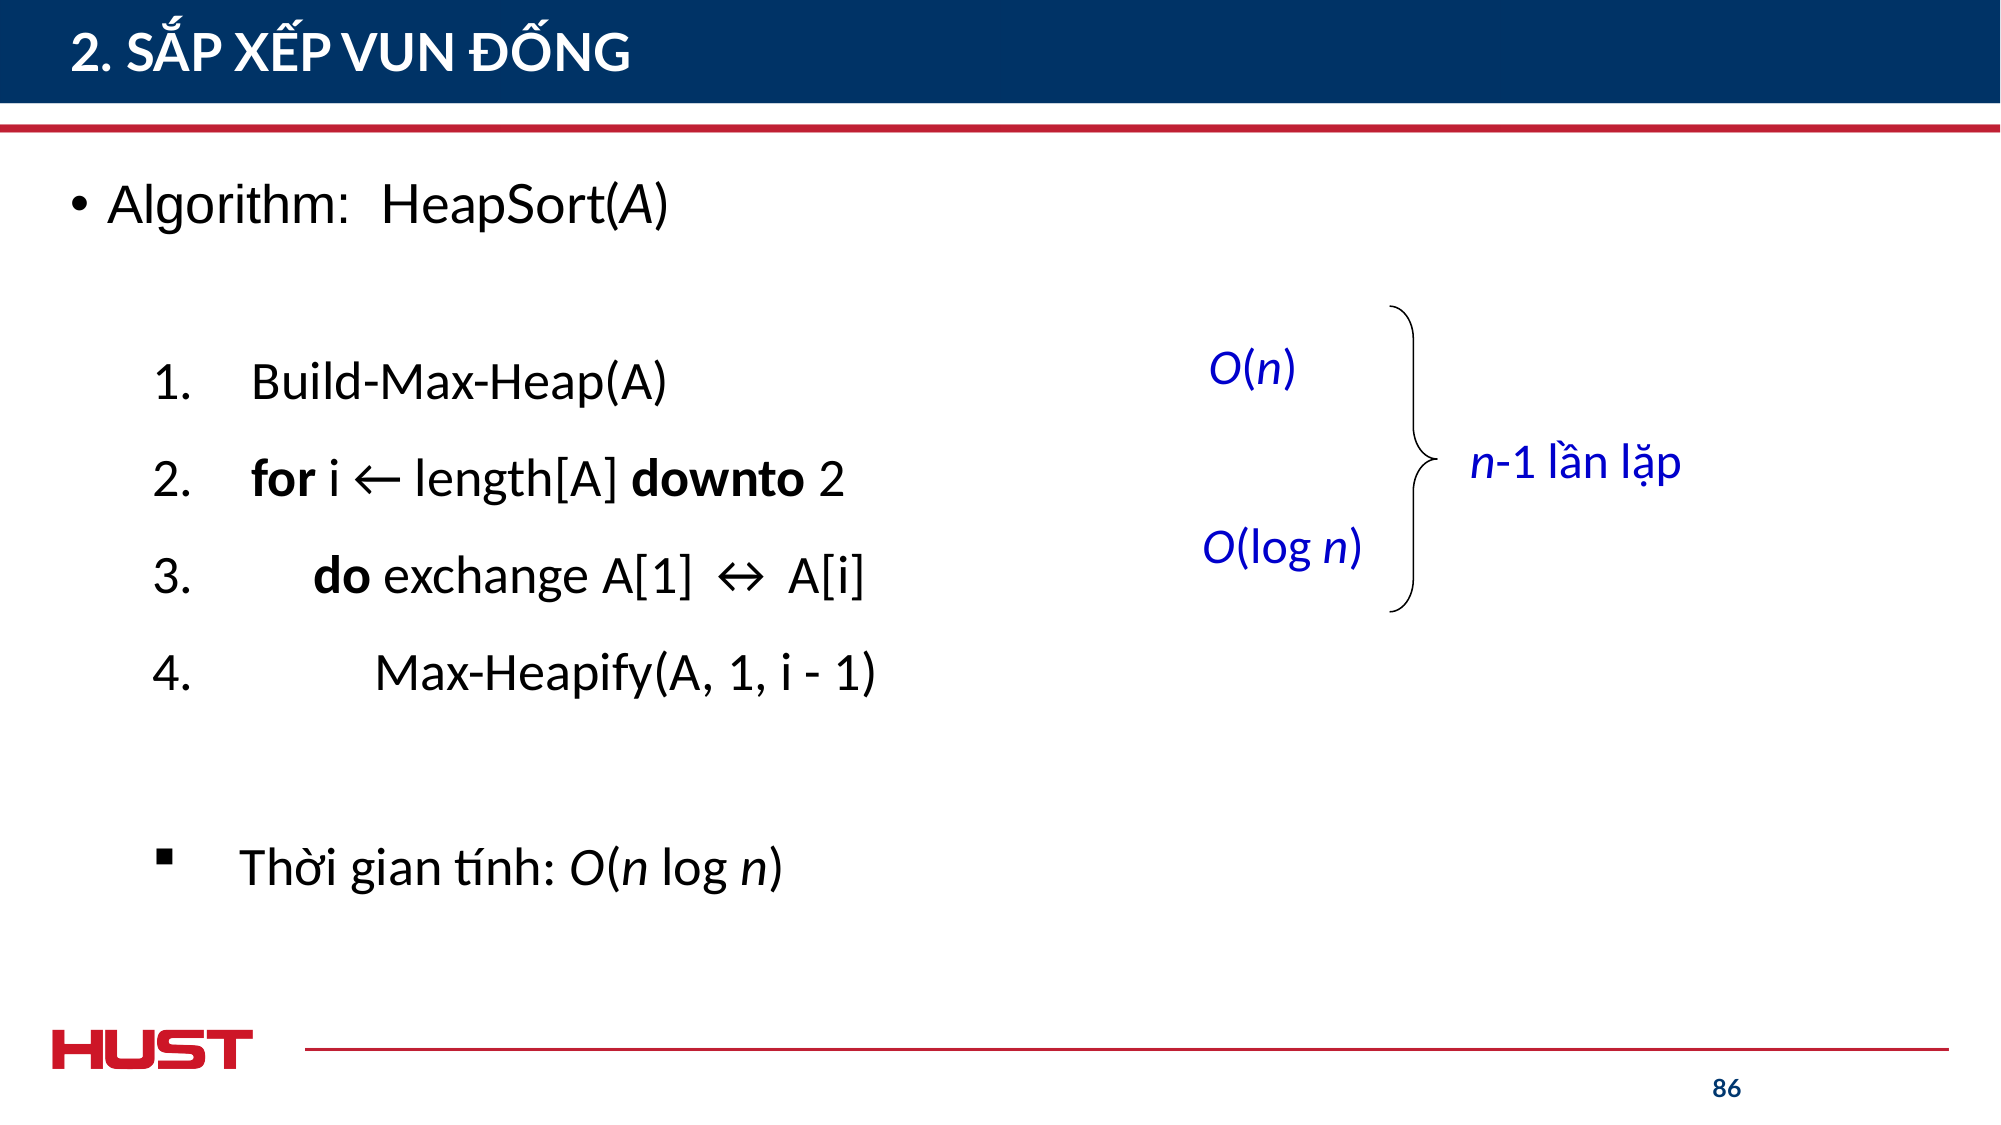

# 2. SẮP XẾP VUN ĐỐNG
Algorithm:  HeapSort(A)

 Build-Max-Heap(A)
 for i ← length[A] downto 2
      do exchange A[1] ↔ A[i]
           Max-Heapify(A, 1, i - 1)

Thời gian tính: O(n log n)

O(n)
n-1 lần lặp
O(log n)
86